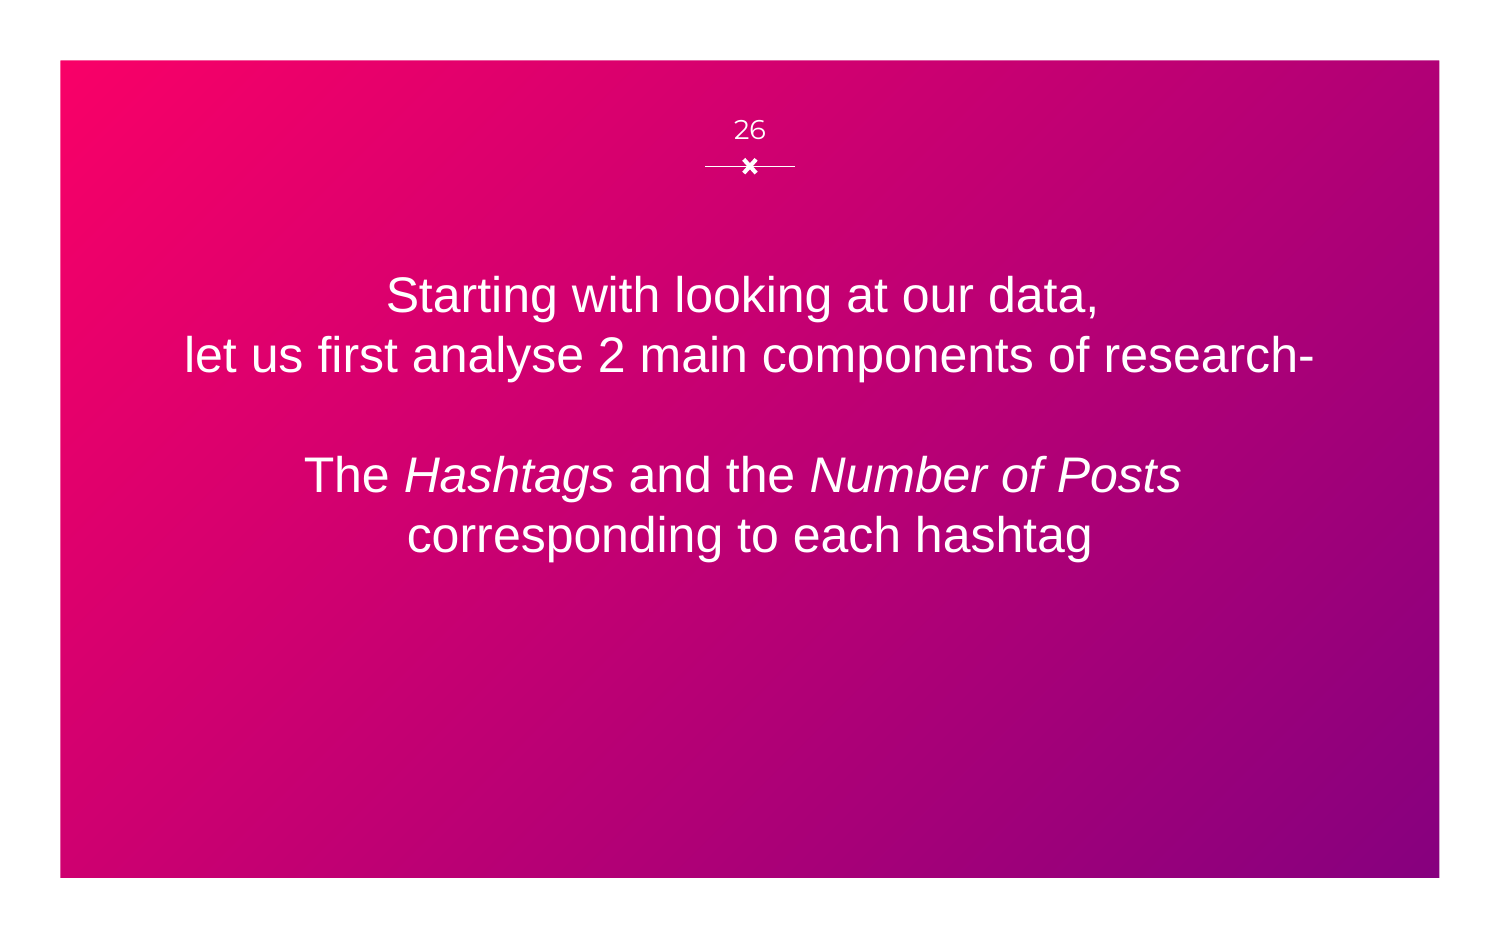

26
# Starting with looking at our data,
let us first analyse 2 main components of research-

The Hashtags and the Number of Posts
corresponding to each hashtag